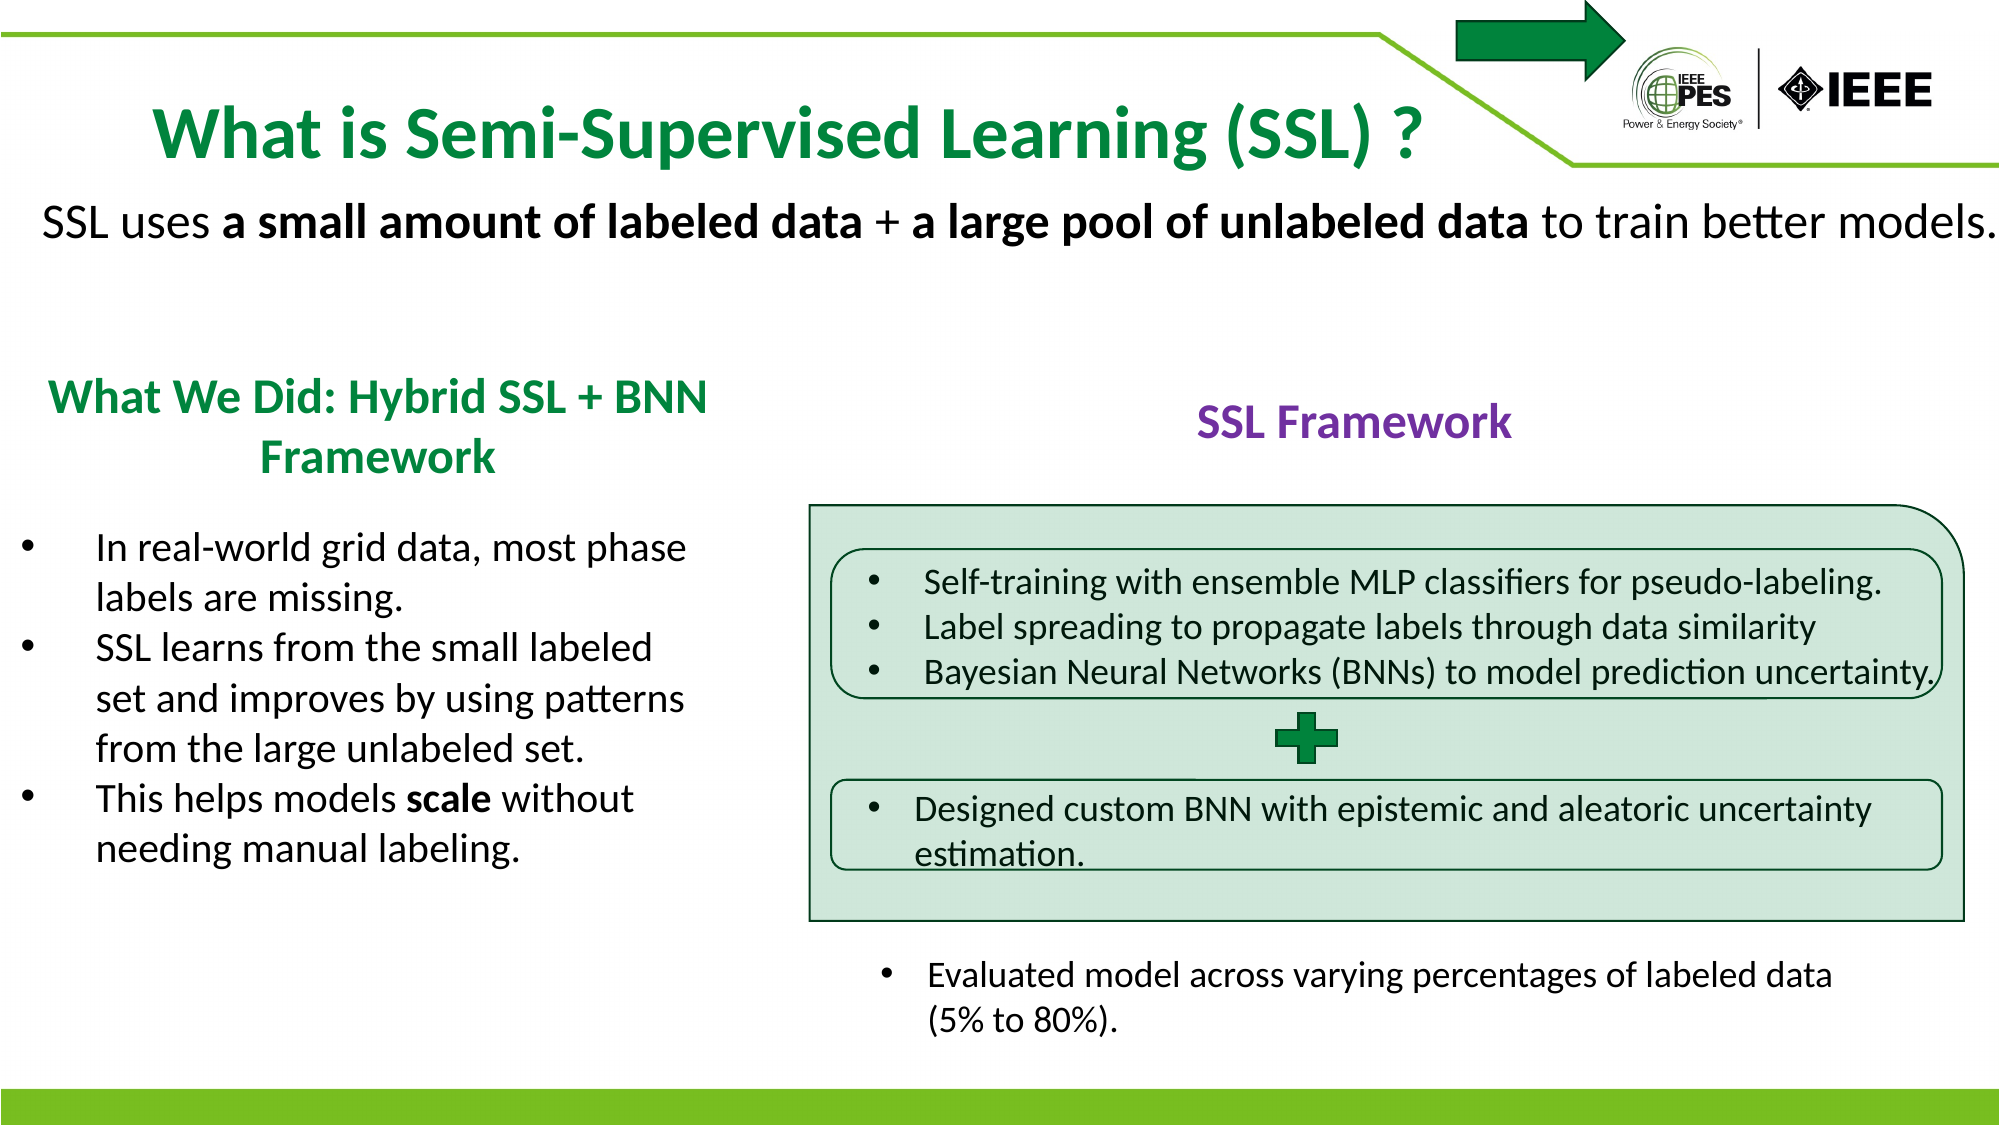

What is Semi-Supervised Learning (SSL) ?
SSL uses a small amount of labeled data + a large pool of unlabeled data to train better models.

What We Did: Hybrid SSL + BNN Framework
SSL Framework

In real-world grid data, most phase labels are missing.
SSL learns from the small labeled set and improves by using patterns from the large unlabeled set.
This helps models scale without needing manual labeling.

Self-training with ensemble MLP classifiers for pseudo-labeling.
Label spreading to propagate labels through data similarity
Bayesian Neural Networks (BNNs) to model prediction uncertainty.

Designed custom BNN with epistemic and aleatoric uncertainty estimation.

Evaluated model across varying percentages of labeled data (5% to 80%).